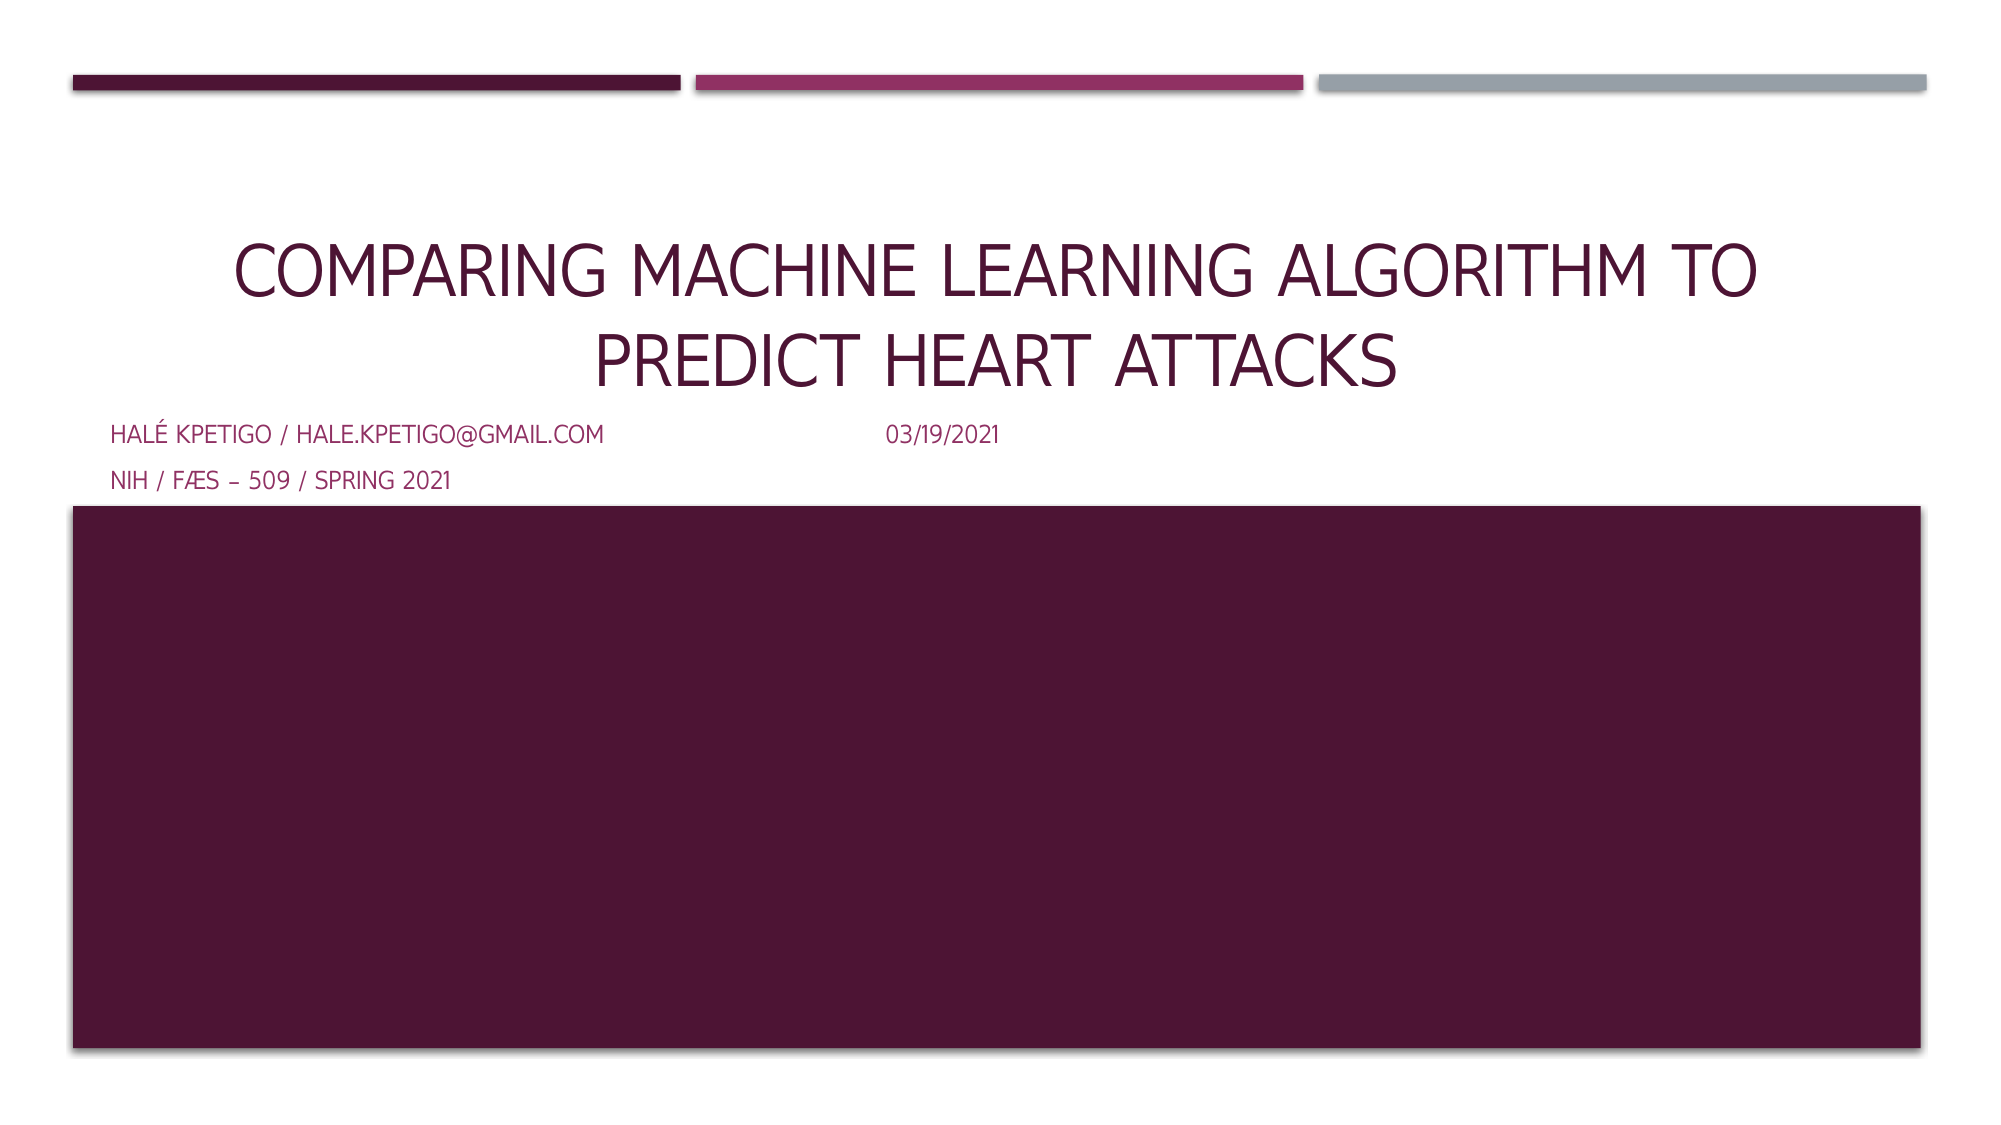

# Comparing Machine Learning Algorithm to Predict Heart Attacks
Halé Kpetigo / hale.kpetigo@gmail.com													        03/19/2021
NIH / FAES – 509 / Spring 2021